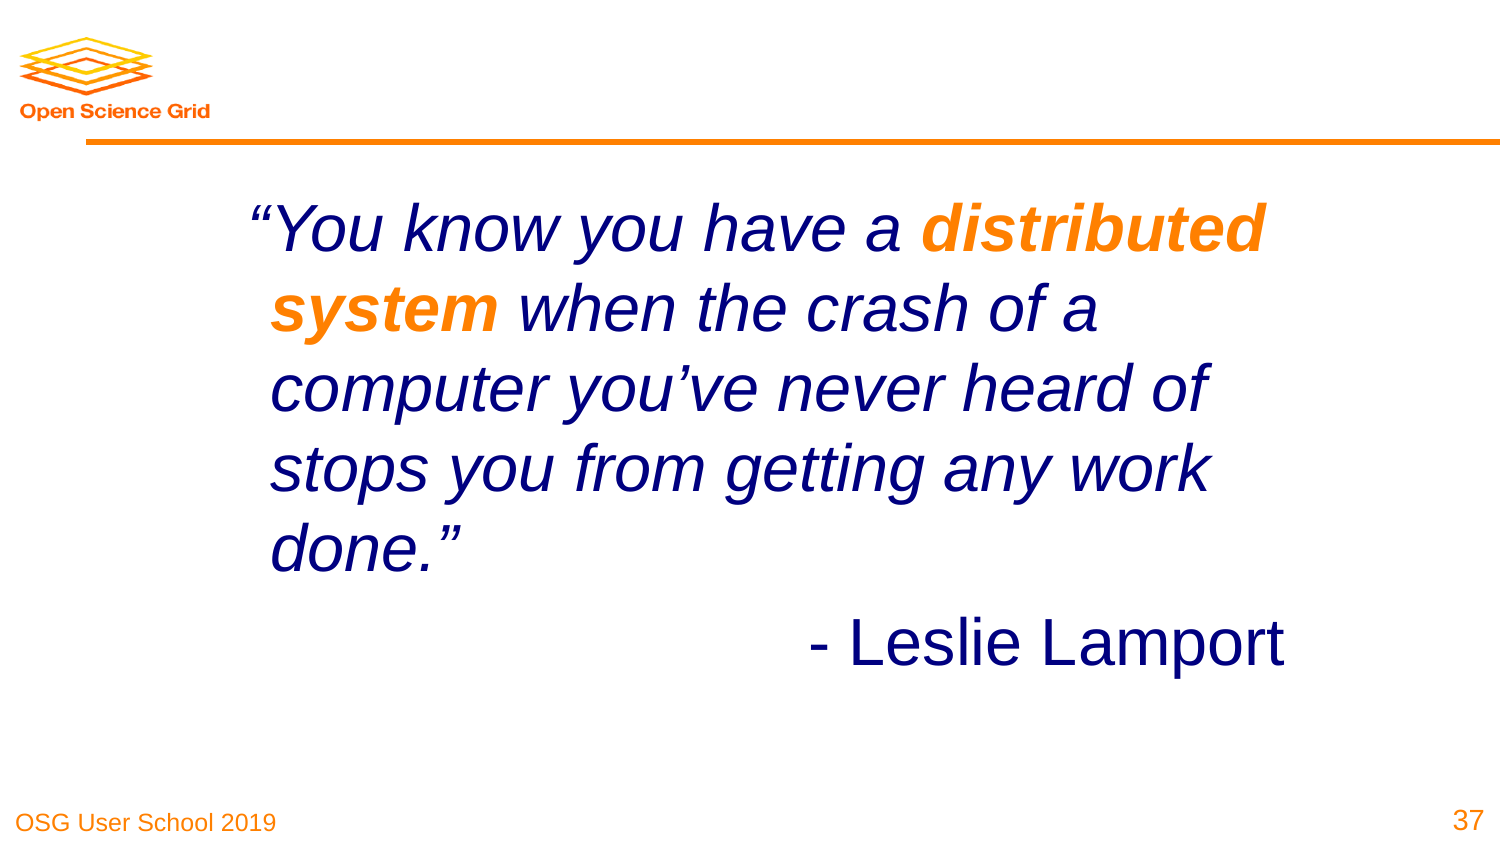

“You know you have a distributed system when the crash of a computer you’ve never heard of stops you from getting any work done.”
- Leslie Lamport
37